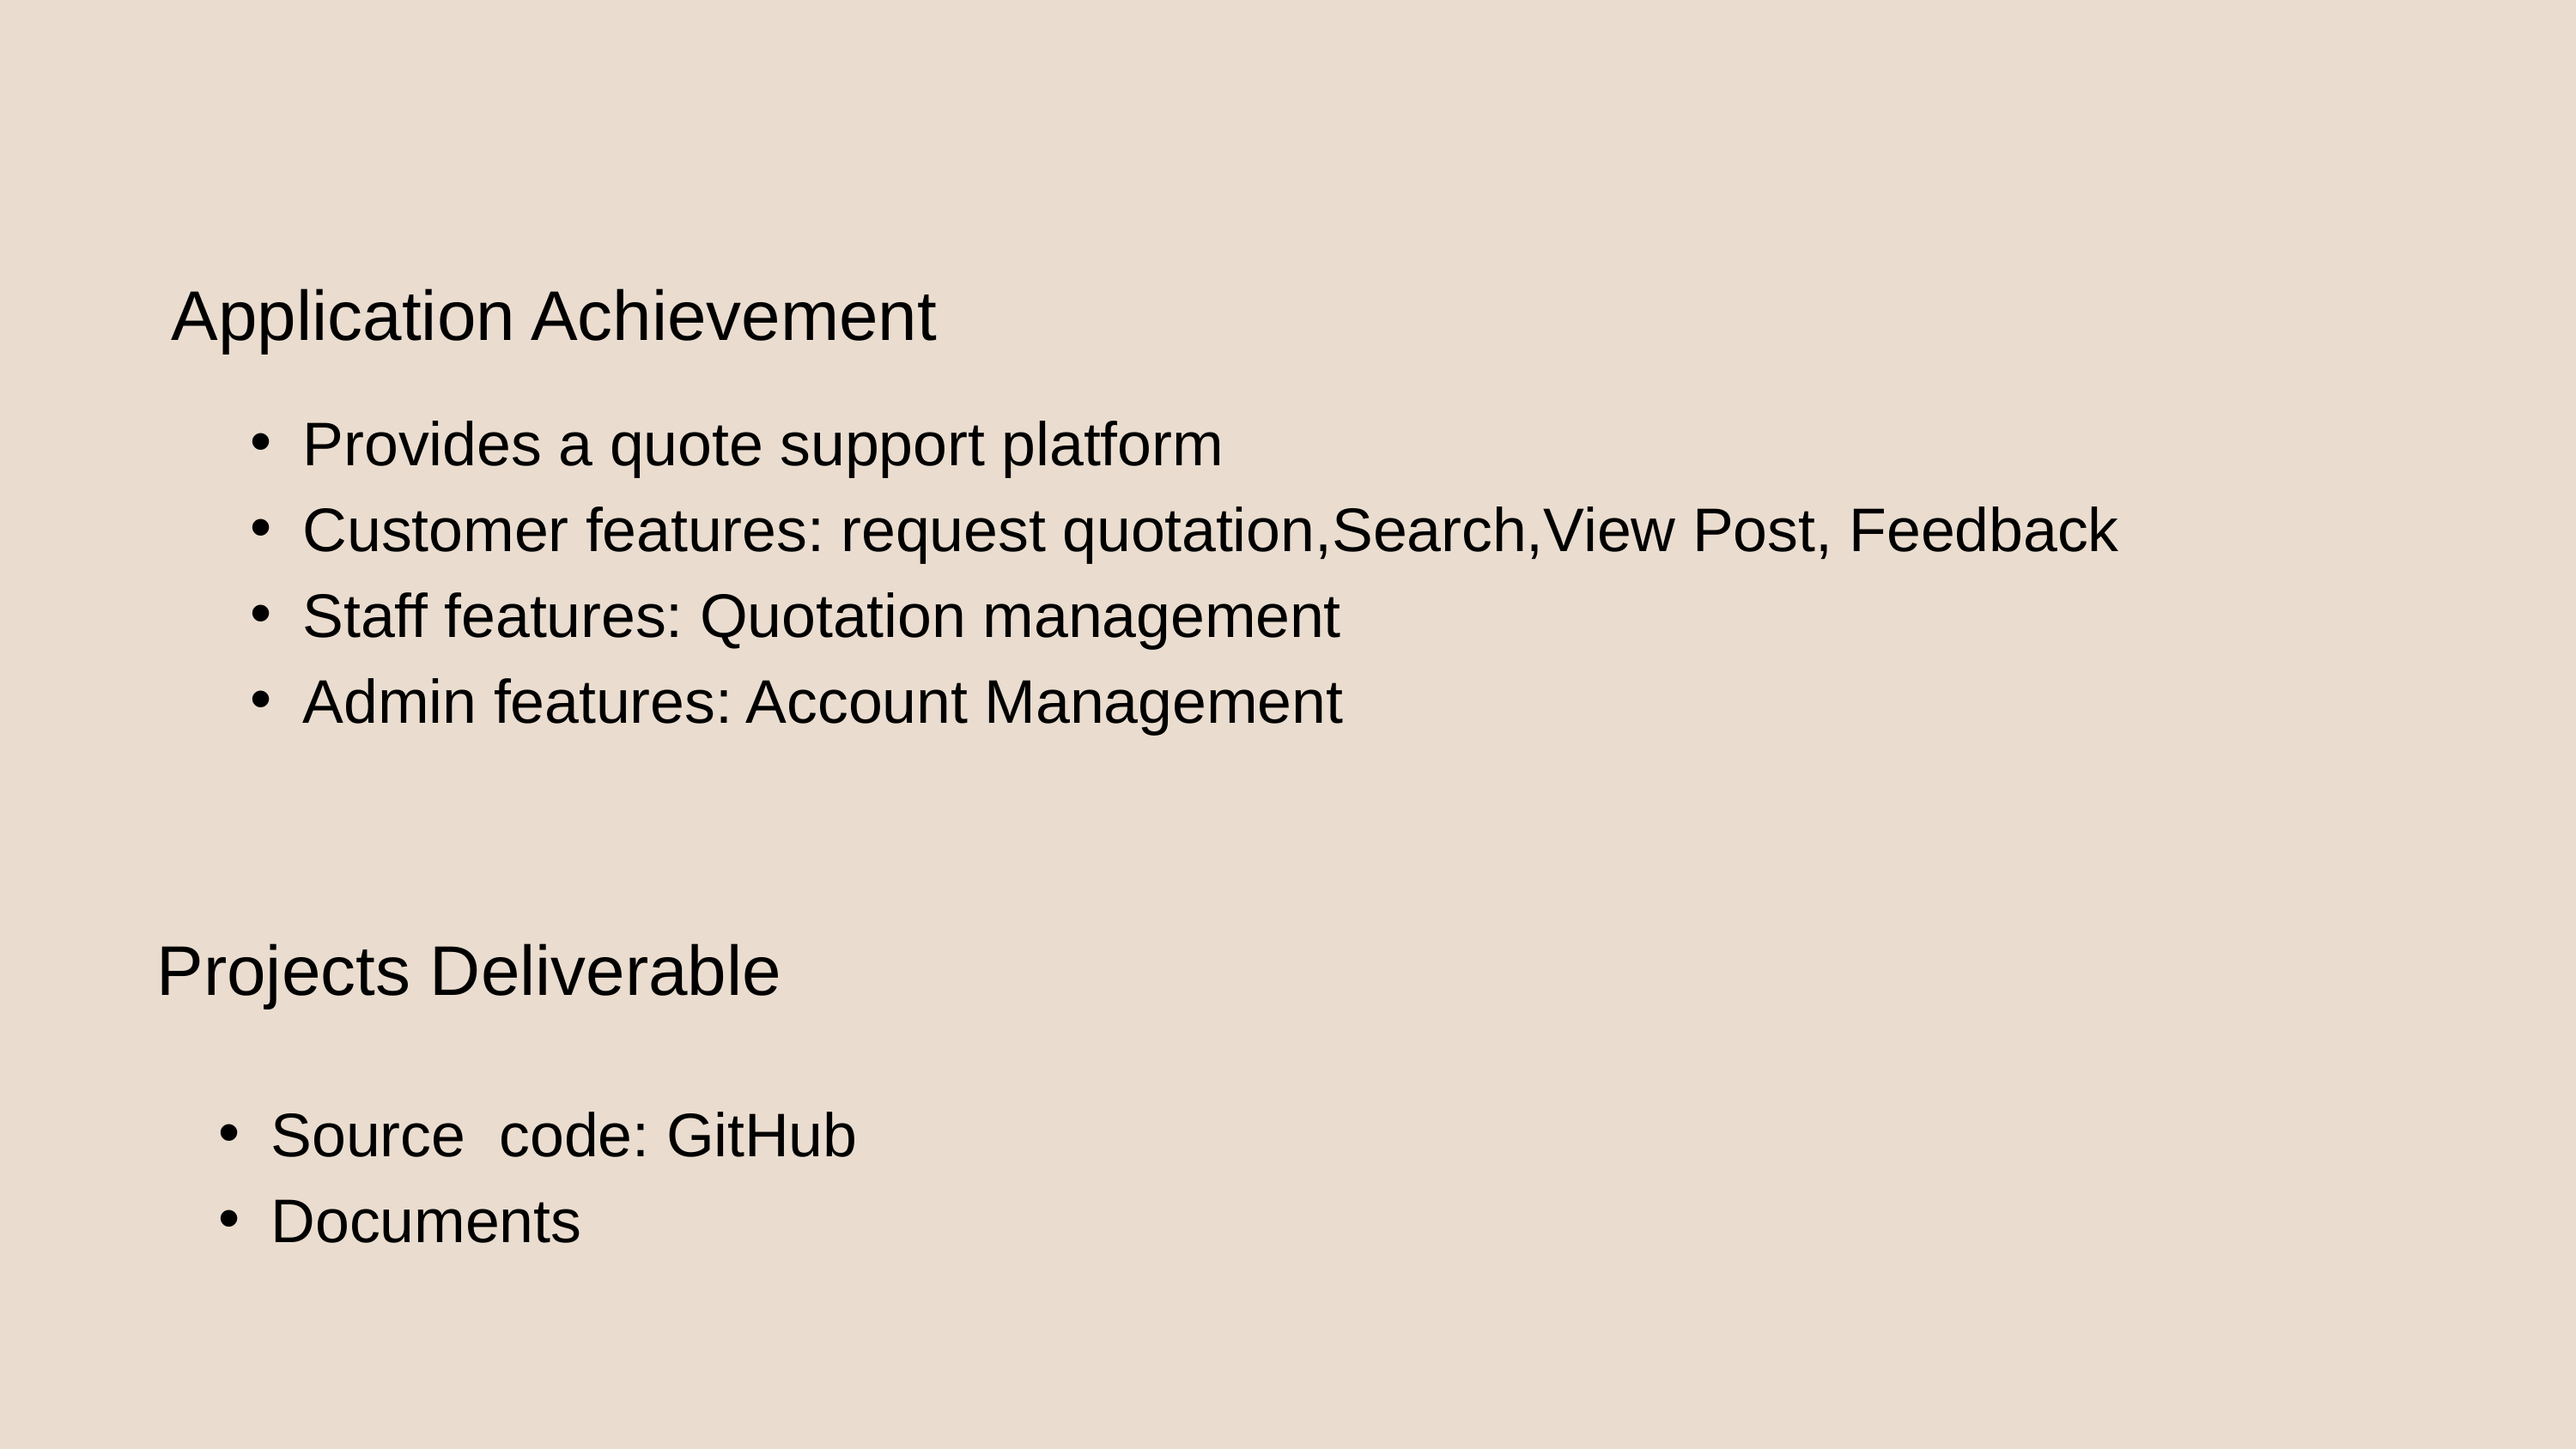

Application Achievement
Provides a quote support platform
Customer features: request quotation,Search,View Post, Feedback
Staff features: Quotation management
Admin features: Account Management
Projects Deliverable
Source  code: GitHub
Documents